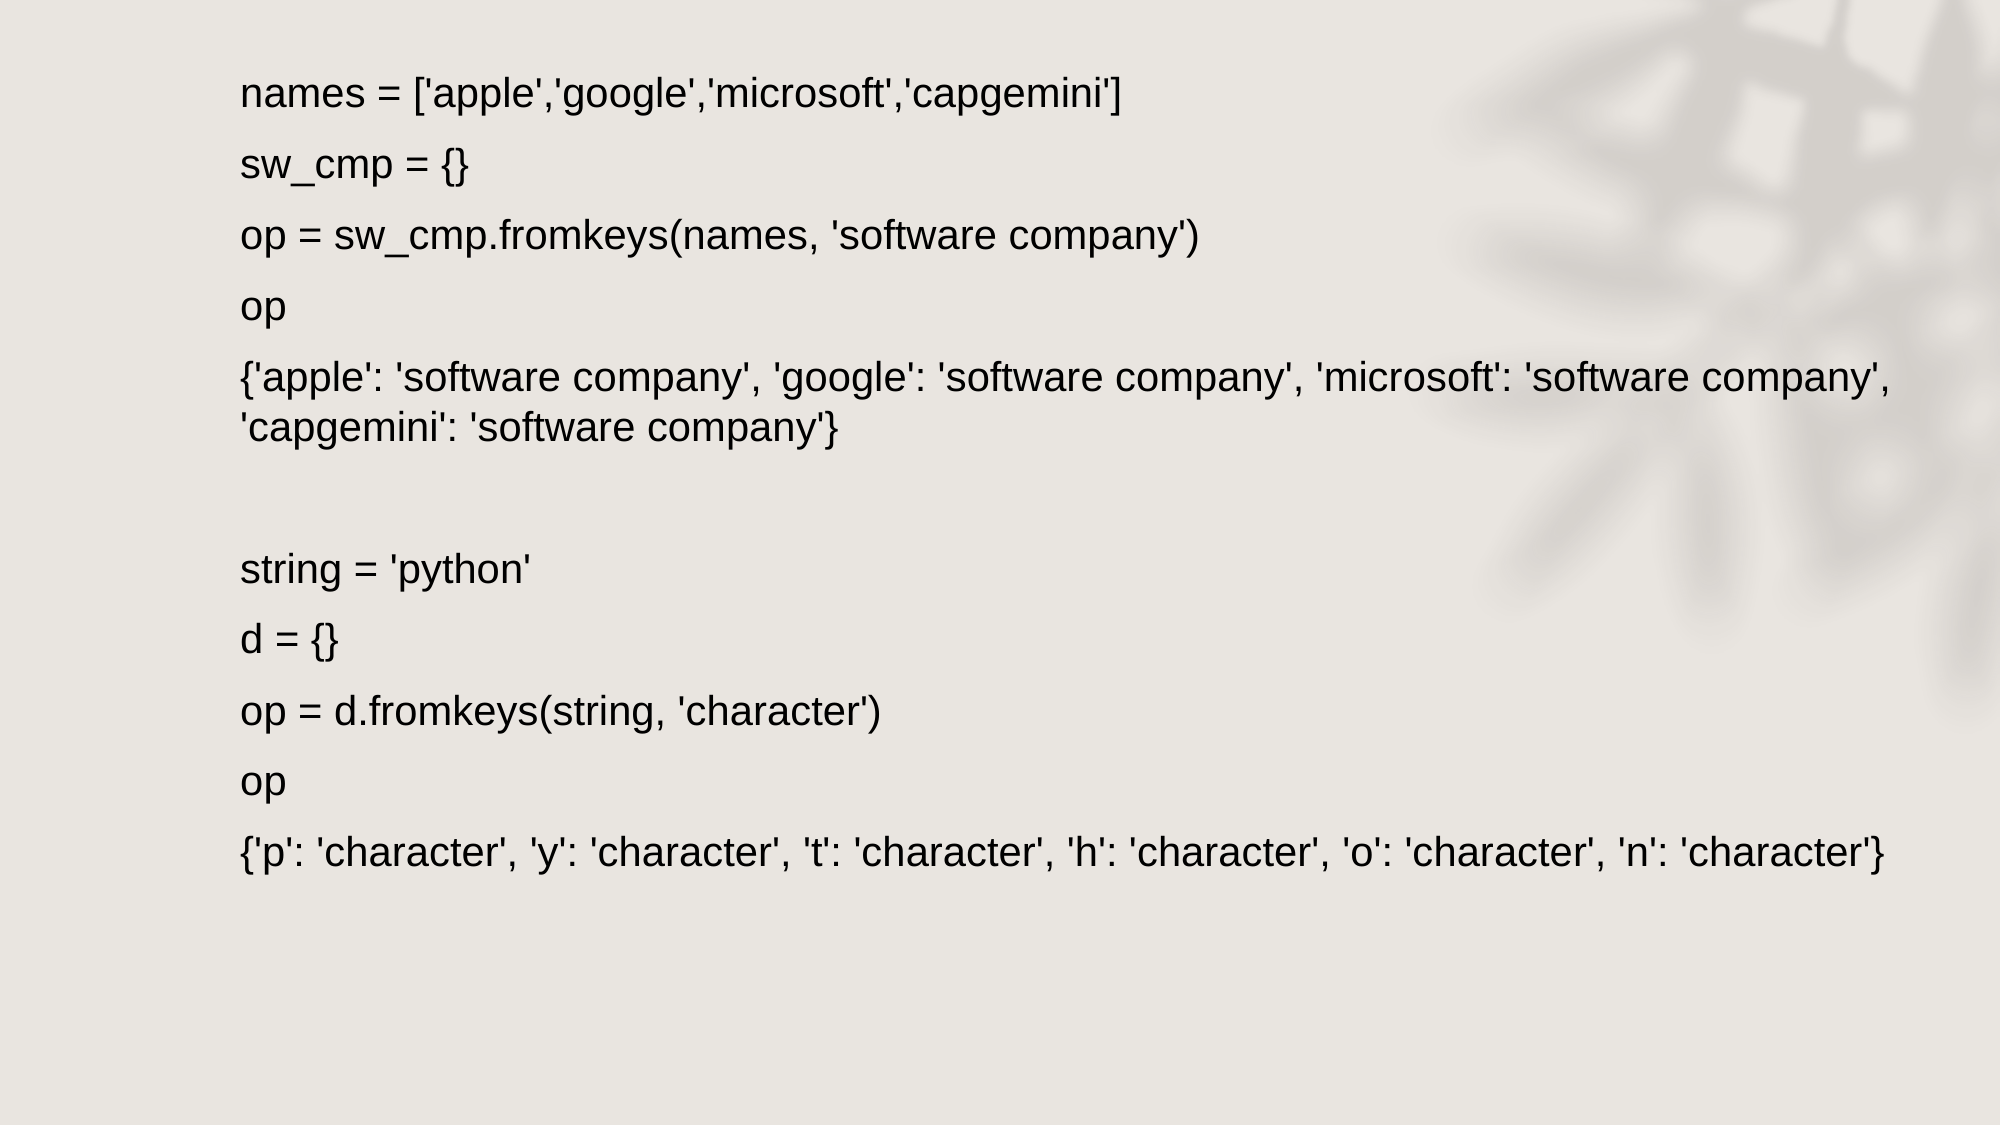

names = ['apple','google','microsoft','capgemini']
	sw_cmp = {}
	op = sw_cmp.fromkeys(names, 'software company')
	op
	{'apple': 'software company', 'google': 'software company', 'microsoft': 'software company', 	'capgemini': 'software company'}

	string = 'python'
	d = {}
	op = d.fromkeys(string, 'character')
	op
	{'p': 'character', 'y': 'character', 't': 'character', 'h': 'character', 'o': 'character', 'n': 'character'}